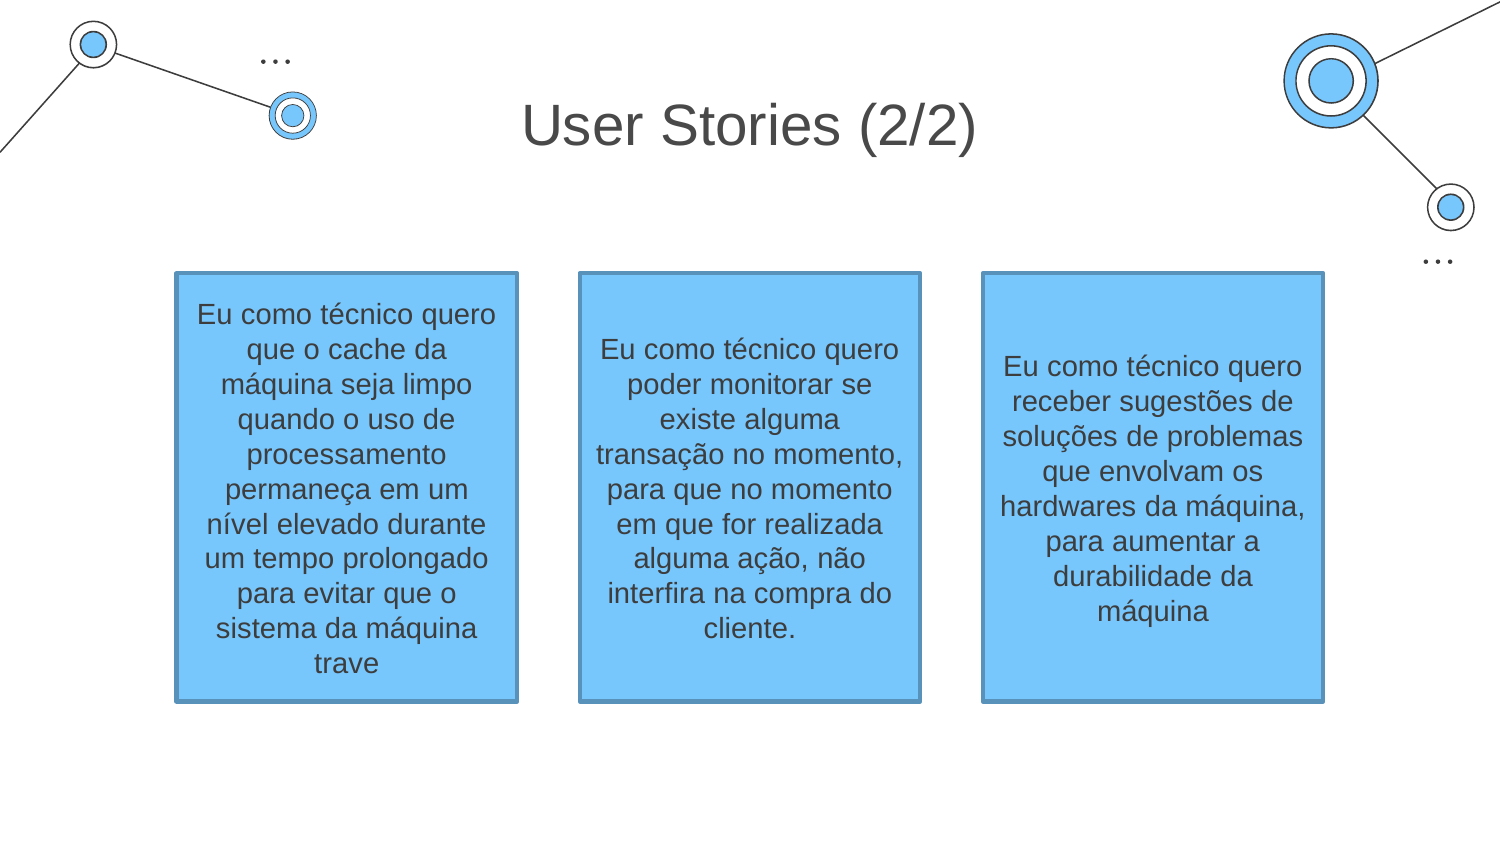

# User Stories (2/2)
Eu como técnico quero que o cache da máquina seja limpo quando o uso de processamento permaneça em um nível elevado durante um tempo prolongado para evitar que o sistema da máquina trave
Eu como técnico quero poder monitorar se existe alguma transação no momento, para que no momento em que for realizada alguma ação, não interfira na compra do cliente.
Eu como técnico quero receber sugestões de soluções de problemas que envolvam os hardwares da máquina, para aumentar a durabilidade da máquina